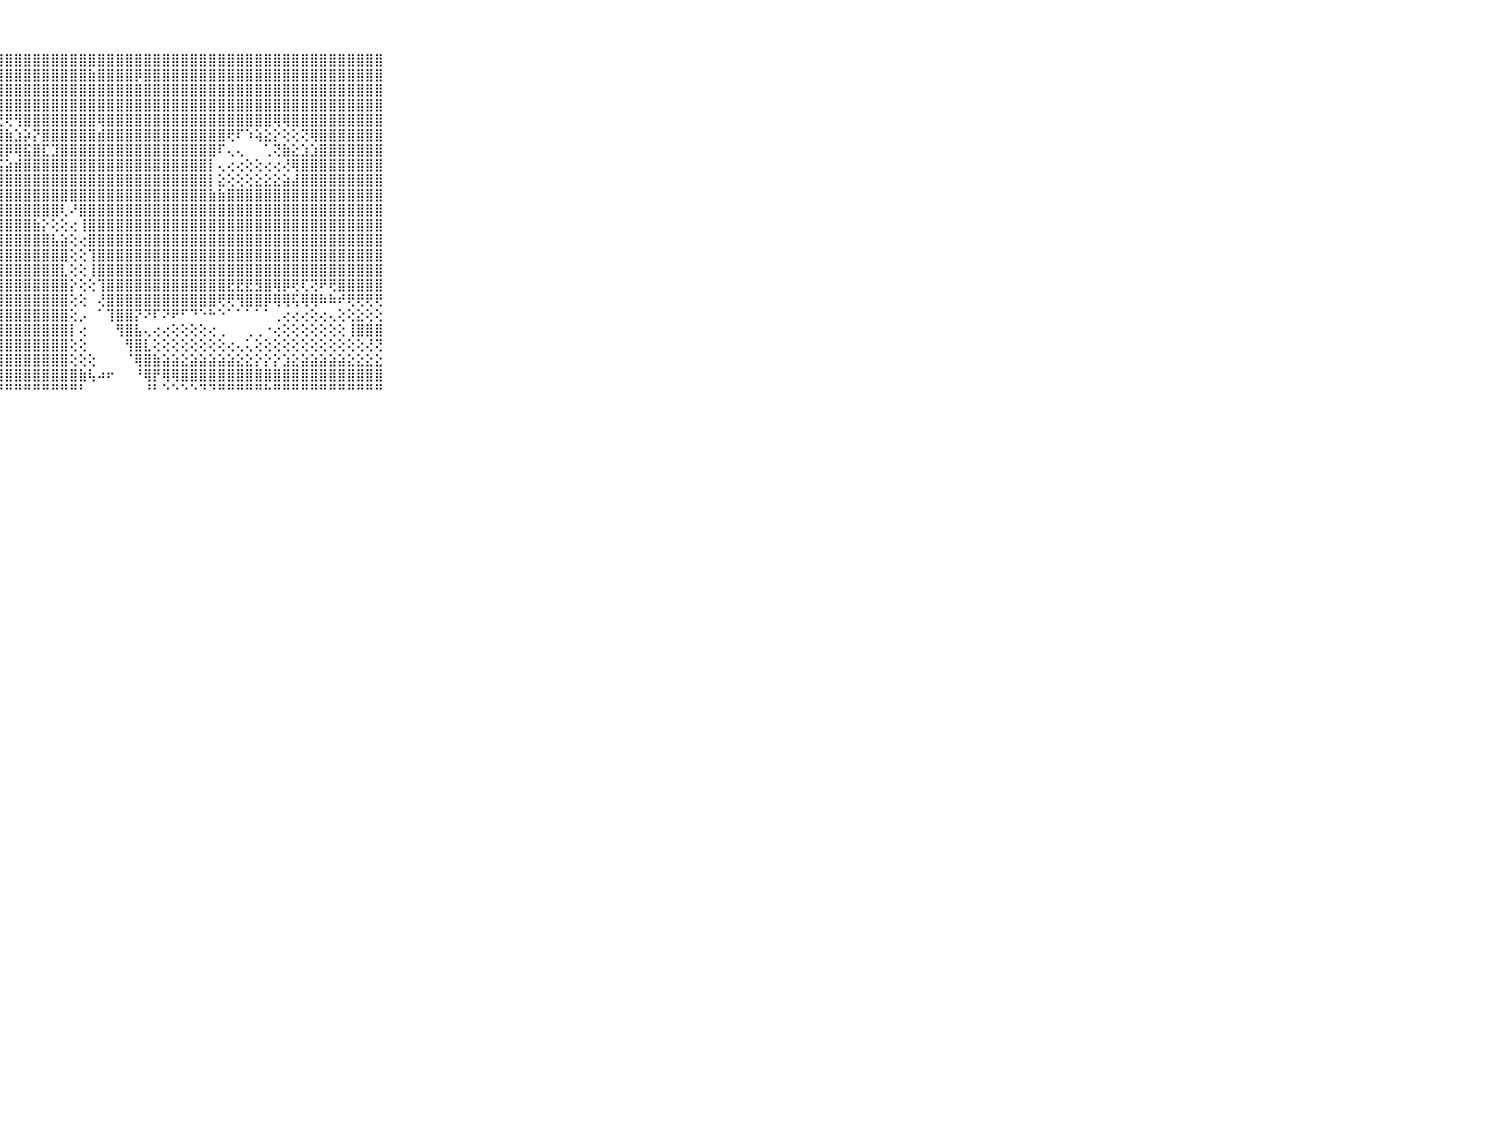

⠀⠀⠀⠀⠀⠀⠀⠀⠀⠀⠀⢵⣽⣽⣵⣿⣷⣿⣿⣾⣿⣿⣿⣿⣽⣿⣽⣿⣿⣿⣿⣿⣿⣿⣿⣿⣿⣿⣿⣿⣿⣿⣿⣿⣿⣿⣿⣿⣿⣿⣿⣿⣿⣿⣿⣿⣿⣿⣿⣿⣿⣿⣿⣿⣿⣿⣿⣿⣿⠀⠀⠀⠀⠀⠀⠀⠀⠀⠀⠀⠀
⠀⠀⠀⠀⠀⠀⠀⠀⠀⠀⠀⣿⣿⣵⣷⣿⣿⣿⣿⣿⣿⣿⣿⣿⣿⣿⣿⣿⣿⣿⣿⣿⣿⣿⣿⣿⣿⣷⣿⣿⣿⣿⡿⣿⣿⣿⣿⣿⣿⣿⣿⣿⣿⣿⣿⣿⣿⣿⣿⣿⣿⣿⣿⣿⣿⣿⣿⣿⣿⠀⠀⠀⠀⠀⠀⠀⠀⠀⠀⠀⠀
⠀⠀⠀⠀⠀⠀⠀⠀⠀⠀⠀⣿⣿⣿⣿⣿⣿⣿⣿⣿⣿⣿⣿⣿⣿⣿⣿⣿⣿⣿⣿⣿⣿⣿⣿⣿⣿⣿⣿⣿⣿⣿⣿⣿⣿⣿⣿⣿⣿⣿⣿⣿⣿⣿⣿⣿⣿⣿⣿⣿⣿⣿⣿⣿⣿⣿⣿⣿⣿⠀⠀⠀⠀⠀⠀⠀⠀⠀⠀⠀⠀
⠀⠀⠀⠀⠀⠀⠀⠀⠀⠀⠀⣿⣿⣿⣿⣿⣿⣿⣿⣿⣿⣿⣿⣿⣿⣿⣿⣿⣿⣿⣿⣿⣿⣿⣿⣿⣿⣿⣿⣿⣿⣿⣿⣿⣿⣿⣿⣿⣿⣿⣿⣿⣿⣿⣿⣿⣿⣿⣿⣿⣿⣿⣿⣿⣿⣿⣿⣿⣿⠀⠀⠀⠀⠀⠀⠀⠀⠀⠀⠀⠀
⠀⠀⠀⠀⠀⠀⠀⠀⠀⠀⠀⣿⣿⣿⣿⣿⣿⣿⣿⣿⣿⣿⣿⣟⢏⣫⢽⢝⢟⢻⣿⣿⣿⣿⣿⣿⣿⣿⢿⣿⣿⣿⣿⣿⣿⣿⣿⣿⣿⣿⣿⣿⣿⣿⣿⣿⣿⢿⢿⣿⣿⣿⣿⣿⣿⣿⣿⣿⣿⠀⠀⠀⠀⠀⠀⠀⠀⠀⠀⠀⠀
⠀⠀⠀⠀⠀⠀⠀⠀⠀⠀⠀⣿⣿⣿⣿⣿⣿⣿⣿⣿⣿⢟⣟⣝⣜⣝⣝⣹⣷⣱⡵⡝⣿⣿⣿⣿⣿⣿⣾⣿⣿⣿⣿⣿⣿⣿⣿⣿⣿⣿⣿⣿⢟⠏⠱⢵⣕⡕⢕⢕⢝⢿⣿⣿⣿⣿⣿⣿⣿⠀⠀⠀⠀⠀⠀⠀⠀⠀⠀⠀⠀
⠀⠀⠀⠀⠀⠀⠀⠀⠀⠀⠀⣿⣿⣿⣿⣿⣿⣿⣿⡟⢕⡵⢼⢽⢝⢝⣽⣿⡿⢿⣯⣿⣏⣹⣿⣿⣿⣿⣿⣿⣿⣿⣿⣿⣿⣿⣿⣿⣿⣿⣿⠏⢄⢄⠀⠀⢁⢝⣷⣕⣱⣱⣿⣿⣿⣿⣿⣿⣿⠀⠀⠀⠀⠀⠀⠀⠀⠀⠀⠀⠀
⠀⠀⠀⠀⠀⠀⠀⠀⠀⠀⠀⣿⣿⣿⣿⣿⣿⣿⣿⣿⣿⣾⣧⣵⣵⣾⣿⣯⣵⣾⣿⣿⣿⣿⣿⣿⣿⣿⣿⣿⣿⣿⣿⣿⣿⣿⣿⣿⣿⣿⡇⢄⢔⢔⢕⢕⢔⢔⢜⢿⣿⣿⣿⣿⣿⣿⣿⣿⣿⠀⠀⠀⠀⠀⠀⠀⠀⠀⠀⠀⠀
⠀⠀⠀⠀⠀⠀⠀⠀⠀⠀⠀⣿⣿⣿⣿⣿⣿⣿⣿⣿⣿⣿⣿⣿⣿⣿⣿⣿⣿⣿⣿⣿⣿⣿⣿⣿⣿⣿⣿⣿⣿⣿⣿⣿⣿⣿⣿⣿⣿⣿⡇⣕⢕⢕⢕⣕⣕⣕⣵⣼⣿⣿⣿⣿⣿⣿⣿⣿⣿⠀⠀⠀⠀⠀⠀⠀⠀⠀⠀⠀⠀
⠀⠀⠀⠀⠀⠀⠀⠀⠀⠀⠀⣿⣿⣿⣿⣿⣿⣿⣿⣿⣿⣿⣿⣿⣿⣿⣿⣿⣿⣿⣿⣿⣿⣿⣿⣿⣿⣿⣿⣿⣿⣿⣿⣿⣿⣿⣿⣿⣿⣿⣷⣷⣿⣿⣿⣿⣿⣿⣿⣿⣿⣿⣿⣿⣿⣿⣿⣿⣿⠀⠀⠀⠀⠀⠀⠀⠀⠀⠀⠀⠀
⠀⠀⠀⠀⠀⠀⠀⠀⠀⠀⠀⣿⣿⣿⣿⣿⣿⣿⣿⣿⣿⣿⣿⣿⣿⣿⣿⣿⣿⣿⣿⣿⣿⣿⢇⠜⣿⣿⣿⣿⣿⣿⣿⣿⣿⣿⣿⣿⣿⣿⣿⣿⣿⣿⣿⣿⣿⣿⣿⣿⣿⣿⣿⣿⣿⣿⣿⣿⣿⠀⠀⠀⠀⠀⠀⠀⠀⠀⠀⠀⠀
⠀⠀⠀⠀⠀⠀⠀⠀⠀⠀⠀⣿⣿⣿⣿⣿⣿⣿⣿⣿⣿⣿⣿⣿⣿⣿⣿⣿⣿⣿⣿⣷⡕⢕⢕⢔⢸⣿⣿⣿⣿⣿⣿⣿⣿⣿⣿⣿⣿⣿⣿⣿⣿⣿⣿⣿⣿⣿⣿⣿⣿⣿⣿⣿⣿⣿⣿⣿⣿⠀⠀⠀⠀⠀⠀⠀⠀⠀⠀⠀⠀
⠀⠀⠀⠀⠀⠀⠀⠀⠀⠀⠀⣿⣿⣿⣿⣿⣿⣿⣿⣿⣿⣿⣿⣿⣿⣿⣿⣿⣿⣿⣿⣿⣿⣧⣵⢕⢔⣿⣿⣿⣿⣿⣿⣿⣿⣿⣿⣿⣿⣿⣿⣿⣿⣿⣿⣿⣿⣿⣿⣿⣿⣿⣿⣿⣿⣿⣿⣿⣿⠀⠀⠀⠀⠀⠀⠀⠀⠀⠀⠀⠀
⠀⠀⠀⠀⠀⠀⠀⠀⠀⠀⠀⣿⣿⣿⣿⣿⣿⣿⣿⣿⣿⣿⣿⣿⣿⣿⣿⣿⣿⣿⣿⣿⣿⣿⣿⢕⢕⢹⣿⣿⣿⣿⣿⣿⣿⣿⣿⣿⣿⣿⣿⣿⣿⣿⣿⣿⣿⣿⣿⣿⣿⣿⣿⣿⣿⣿⣿⣿⣿⠀⠀⠀⠀⠀⠀⠀⠀⠀⠀⠀⠀
⠀⠀⠀⠀⠀⠀⠀⠀⠀⠀⠀⣿⣿⣿⣿⣿⣿⣿⣿⣿⣿⣿⣿⣿⣿⣿⣿⣿⣿⣿⣿⣿⣿⣿⣇⢕⢕⢸⣿⣿⣿⣿⣿⣿⣿⣿⣿⣿⣿⣿⣿⣿⣿⣿⣿⣿⣿⣿⣿⣿⣿⣿⣿⣿⣿⣿⣿⣿⣿⠀⠀⠀⠀⠀⠀⠀⠀⠀⠀⠀⠀
⠀⠀⠀⠀⠀⠀⠀⠀⠀⠀⠀⣿⣿⣿⣿⣿⣿⣿⣿⣿⣿⣿⣿⣿⣿⣿⣿⣿⣿⣿⣿⣿⣿⣿⣿⡕⢕⢕⢹⣿⣿⣿⣿⣿⣿⣿⣿⣿⣿⣿⣿⣿⣟⣟⣟⣻⣿⢿⡿⢟⢏⢝⠟⢟⣿⣿⣿⣿⣿⠀⠀⠀⠀⠀⠀⠀⠀⠀⠀⠀⠀
⠀⠀⠀⠀⠀⠀⠀⠀⠀⠀⠀⣿⣿⣿⣿⣿⣿⣿⣿⢿⣿⣿⣿⣿⣿⣿⣿⣿⣿⣿⣿⣿⣿⣿⣿⢕⢕⠀⢜⣿⣿⣿⣿⣿⣿⣿⣿⣿⣿⣿⣿⢟⢟⢻⣿⣿⡿⢿⢿⢯⢿⢿⠷⠷⠞⢟⢟⢟⢟⠀⠀⠀⠀⠀⠀⠀⠀⠀⠀⠀⠀
⠀⠀⠀⠀⠀⠀⠀⠀⠀⠀⠀⣿⣿⣿⣿⣿⣿⣿⣿⣿⣿⣿⣿⣿⣿⣿⣿⣿⣿⣿⣿⣿⣿⣿⣿⢕⡠⠀⠁⢹⣿⣿⡝⠝⠏⠝⠟⠋⠙⠑⠓⠑⠁⠁⠁⠁⠁⢀⢔⢔⢔⢕⢔⢄⢕⢕⣕⢕⢕⠀⠀⠀⠀⠀⠀⠀⠀⠀⠀⠀⠀
⠀⠀⠀⠀⠀⠀⠀⠀⠀⠀⠀⣿⣿⣿⣿⣿⣿⣿⣿⡿⢿⢿⠿⢿⣿⣿⣿⣿⣿⣿⣿⣿⣿⣿⣿⡇⢔⠀⠀⠀⢻⣿⣧⢄⢔⢔⢕⢕⢕⢕⢔⢀⠀⠀⢀⢀⠐⢔⢕⢕⢕⢕⢕⢕⢕⢸⣿⣿⣿⠀⠀⠀⠀⠀⠀⠀⠀⠀⠀⠀⠀
⠀⠀⠀⠀⠀⠀⠀⠀⠀⠀⠀⢍⢅⢅⢕⢕⢔⢔⢔⢕⢕⣵⣵⣷⣿⣿⣿⣿⣿⣿⣿⣿⣿⣿⣿⢕⢕⠀⠀⠀⠀⢻⣿⣇⢕⢕⢕⢕⢕⢕⢕⢕⢔⢄⢅⢕⢕⢕⢕⢕⢕⢕⢕⢕⢕⢕⢕⢜⢝⠀⠀⠀⠀⠀⠀⠀⠀⠀⠀⠀⠀
⠀⠀⠀⠀⠀⠀⠀⠀⠀⠀⠀⢕⢕⢕⢕⢕⢕⢕⢕⢕⢟⢟⢟⢟⢟⢿⣿⣿⣿⣿⣿⣿⣿⣿⣿⢕⢕⢕⠀⠀⠀⠈⢿⣿⣷⣵⣵⣕⣵⣵⣵⣵⣵⣕⣕⡕⡕⡕⣱⣕⣵⣵⣵⣵⣵⣕⣕⣕⣕⠀⠀⠀⠀⠀⠀⠀⠀⠀⠀⠀⠀
⠀⠀⠀⠀⠀⠀⠀⠀⠀⠀⠀⠑⢑⠕⢕⢕⢕⢕⢕⢕⢗⢕⢕⢕⢕⢺⣿⣿⣿⣿⣿⣿⣿⣿⣿⣿⣷⢧⠴⠖⠀⠀⠘⢿⡟⢿⢿⣿⣿⣿⣿⣿⣿⣿⣿⣿⣿⣿⣿⣿⣿⣿⣿⣿⣿⣿⣿⣿⣿⠀⠀⠀⠀⠀⠀⠀⠀⠀⠀⠀⠀
⠀⠀⠀⠀⠀⠀⠀⠀⠀⠀⠀⠐⠐⠑⠑⠑⠑⠑⠑⠑⠑⠑⠑⠑⠑⠘⠛⠛⠛⠛⠛⠛⠛⠛⠛⠛⠃⠀⠀⠀⠀⠀⠀⠘⠃⠑⠑⠑⠑⠙⠙⠛⠛⠛⠛⠛⠓⠛⠛⠛⠛⠛⠛⠛⠛⠛⠛⠛⠛⠀⠀⠀⠀⠀⠀⠀⠀⠀⠀⠀⠀